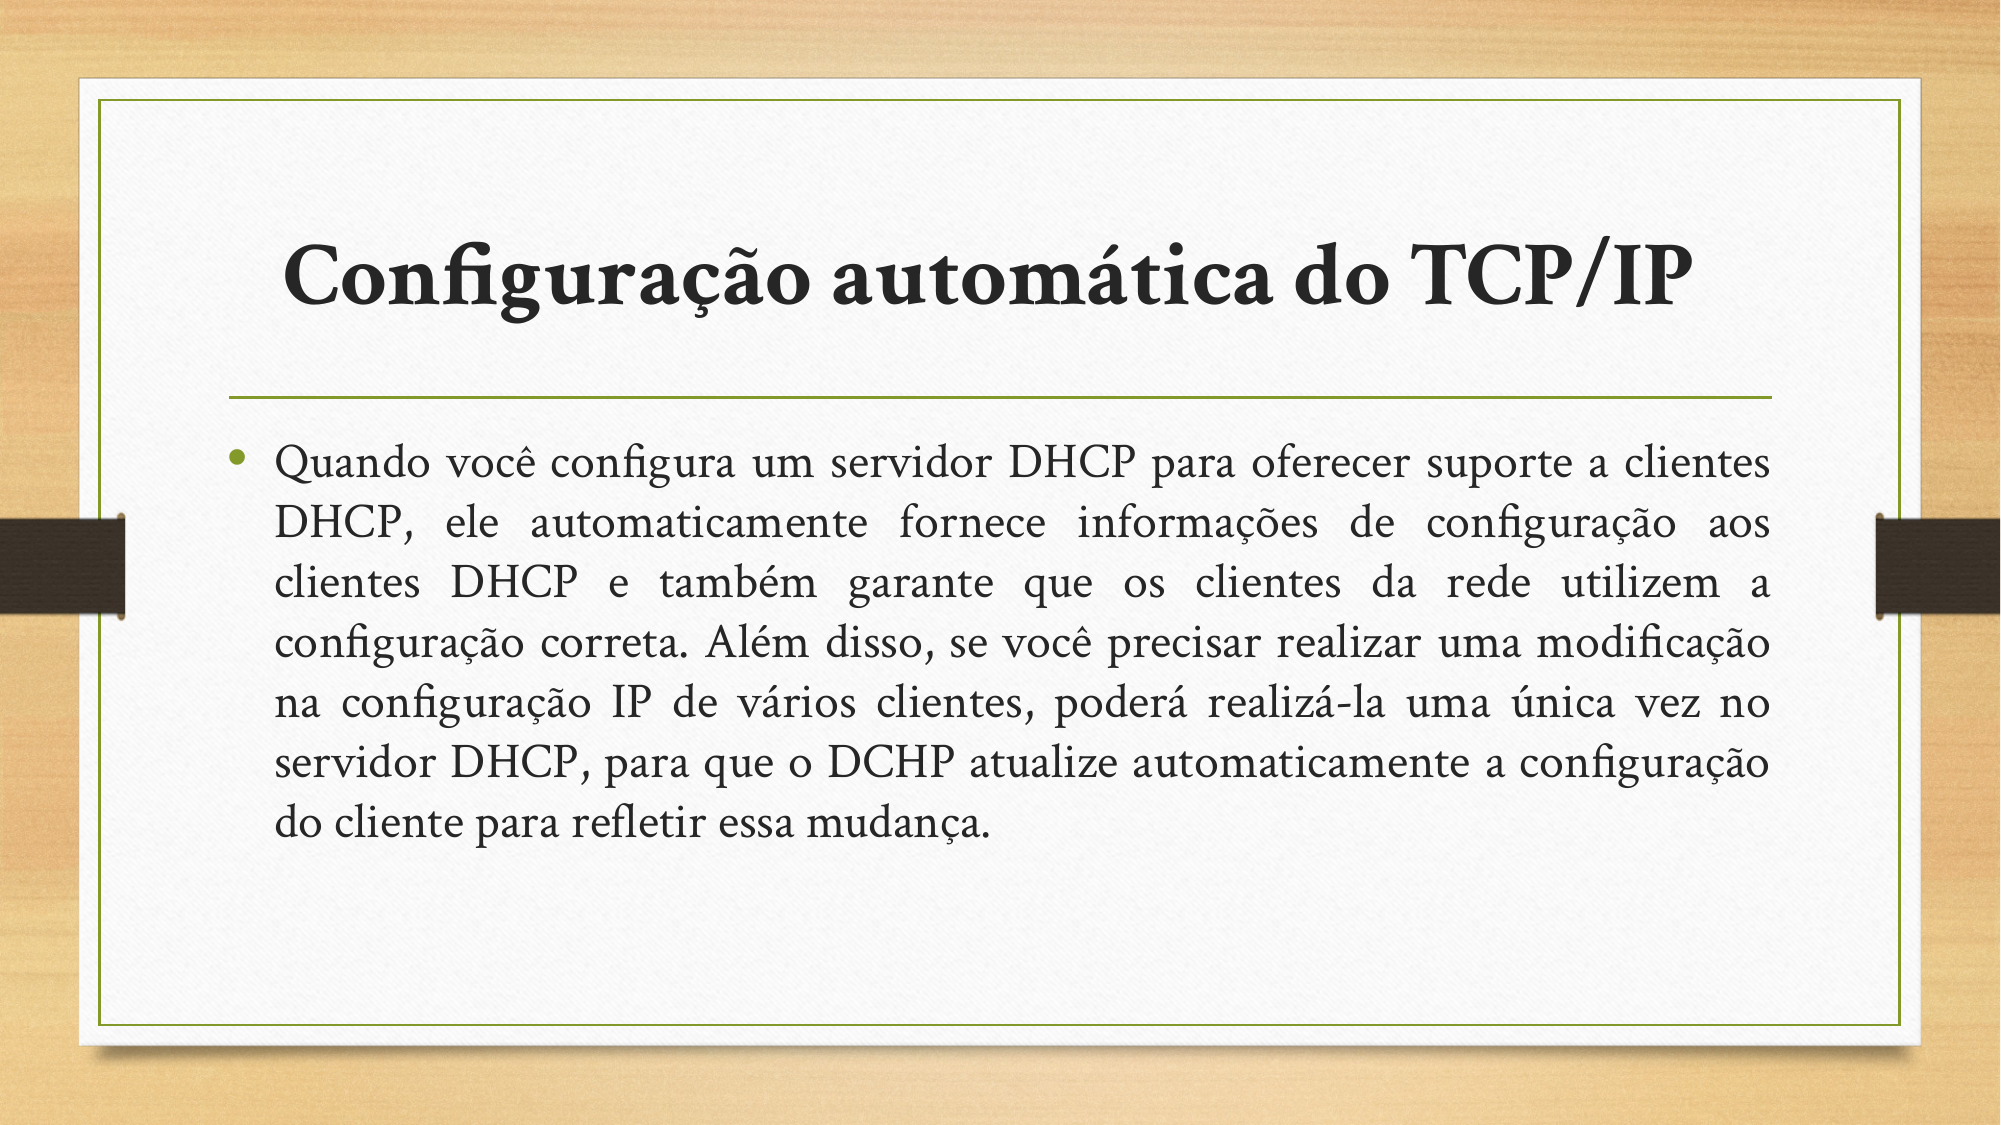

# Configuração automática do TCP/IP
Quando você configura um servidor DHCP para oferecer suporte a clientes DHCP, ele automaticamente fornece informações de configuração aos clientes DHCP e também garante que os clientes da rede utilizem a configuração correta. Além disso, se você precisar realizar uma modificação na configuração IP de vários clientes, poderá realizá-la uma única vez no servidor DHCP, para que o DCHP atualize automaticamente a configuração do cliente para refletir essa mudança.